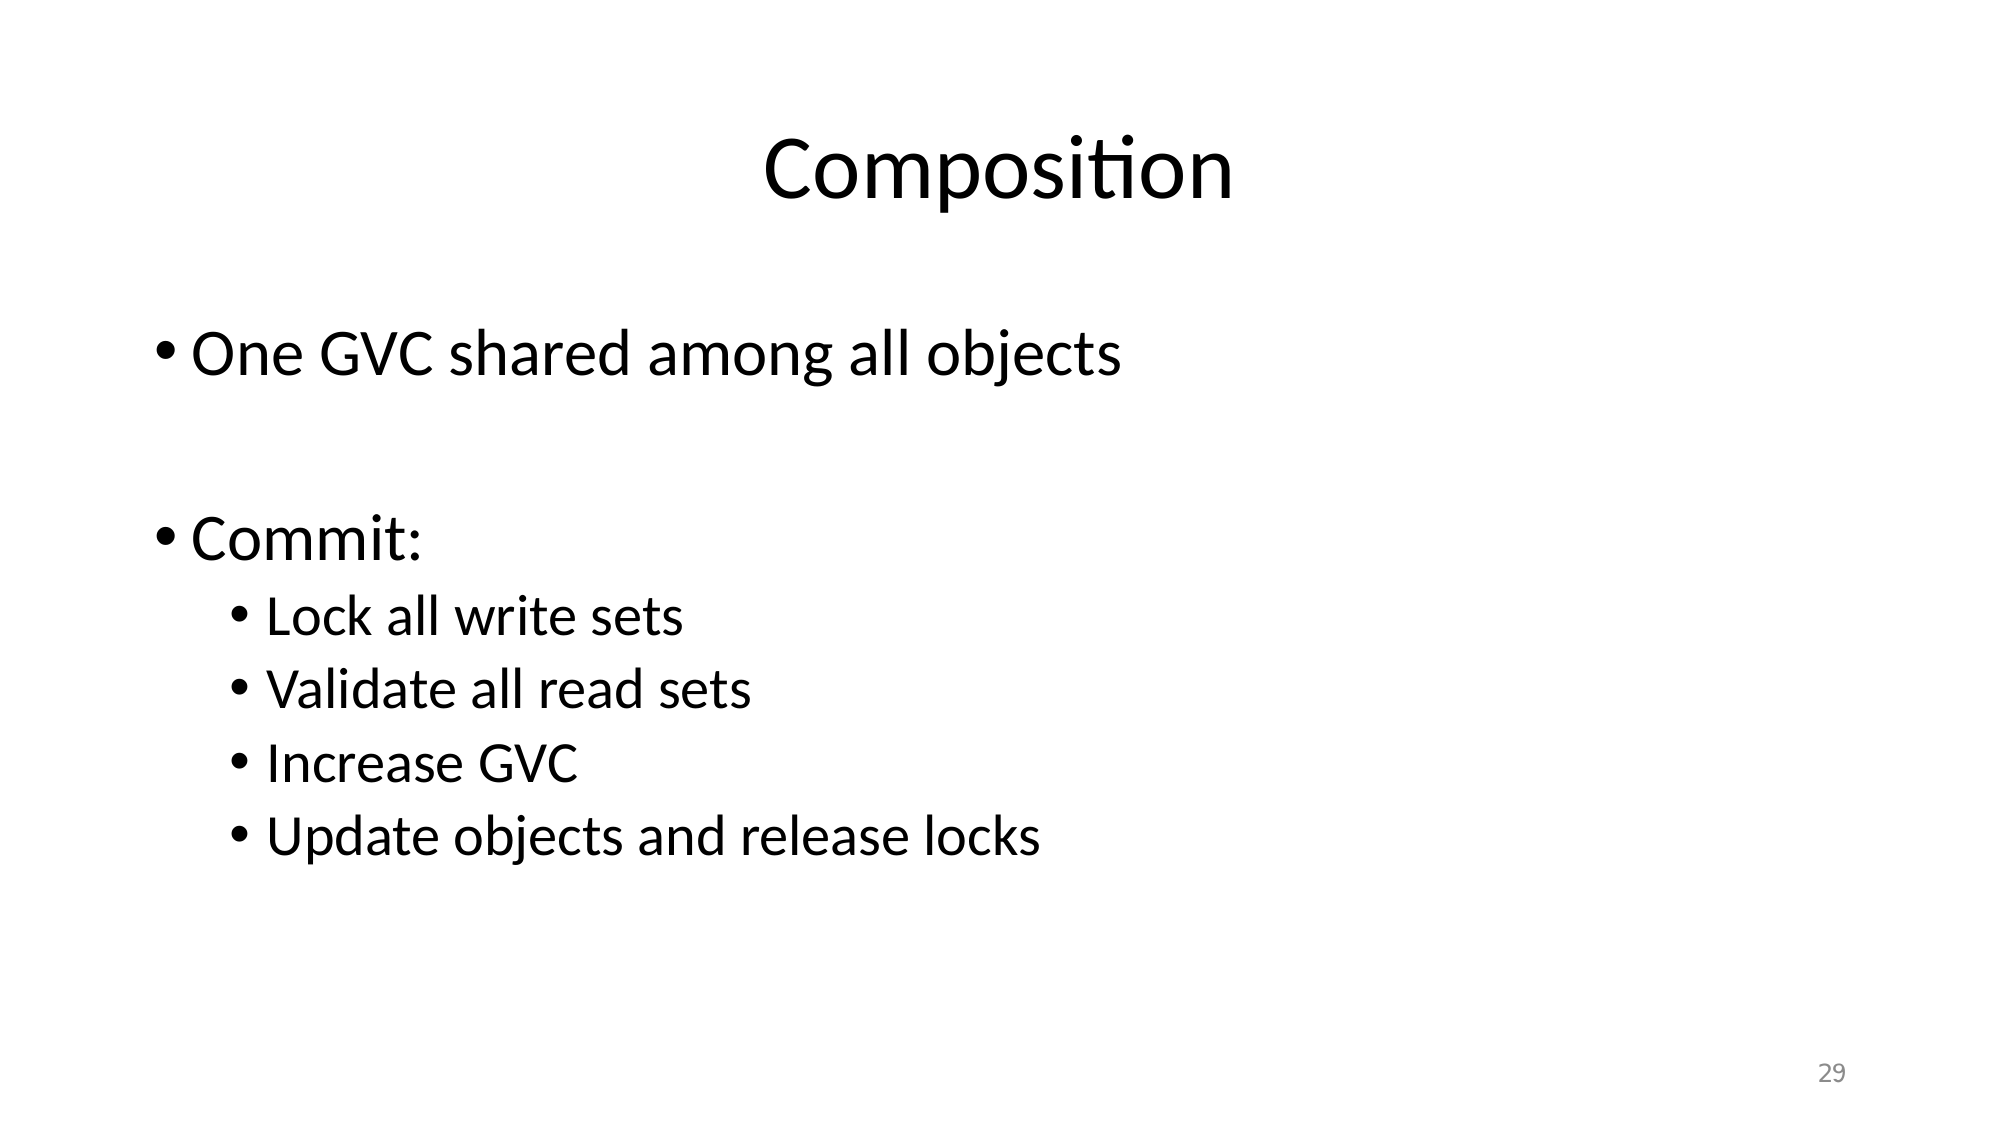

# Composition
One GVC shared among all objects

Commit:
Lock all write sets
Validate all read sets
Increase GVC
Update objects and release locks
29